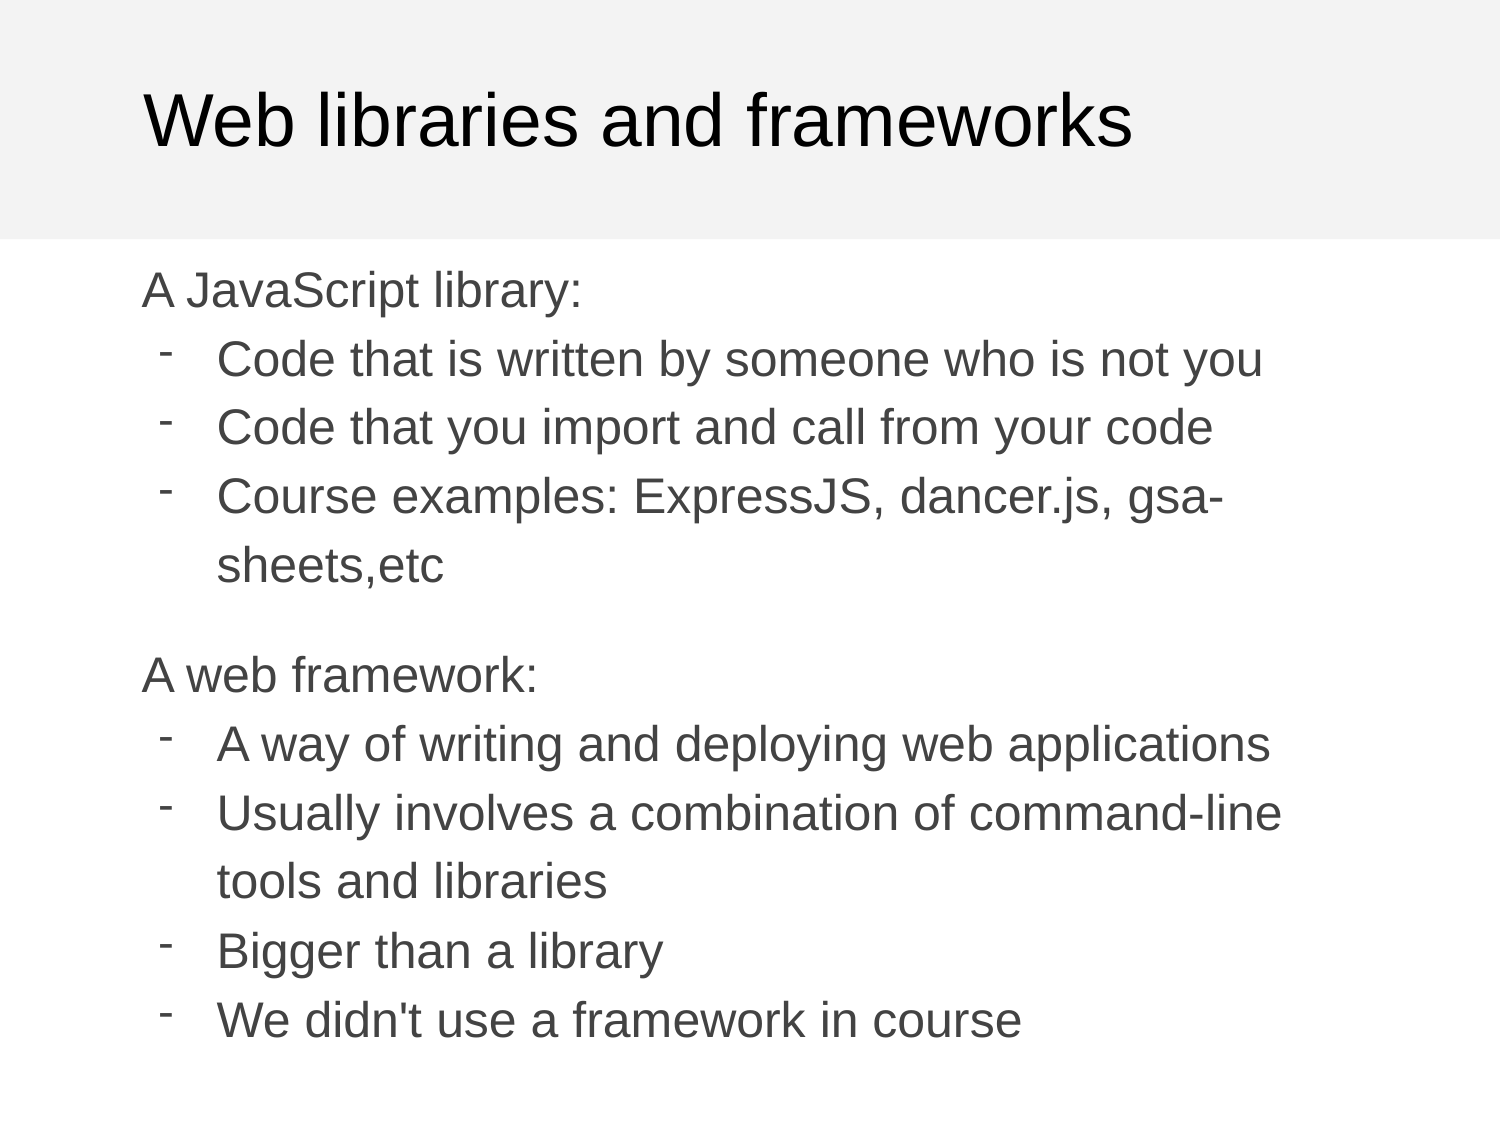

Web libraries and frameworks
A JavaScript library:
Code that is written by someone who is not you
Code that you import and call from your code
Course examples: ExpressJS, dancer.js, gsa-sheets,etc

A web framework:
A way of writing and deploying web applications
Usually involves a combination of command-line tools and libraries
Bigger than a library
We didn't use a framework in course